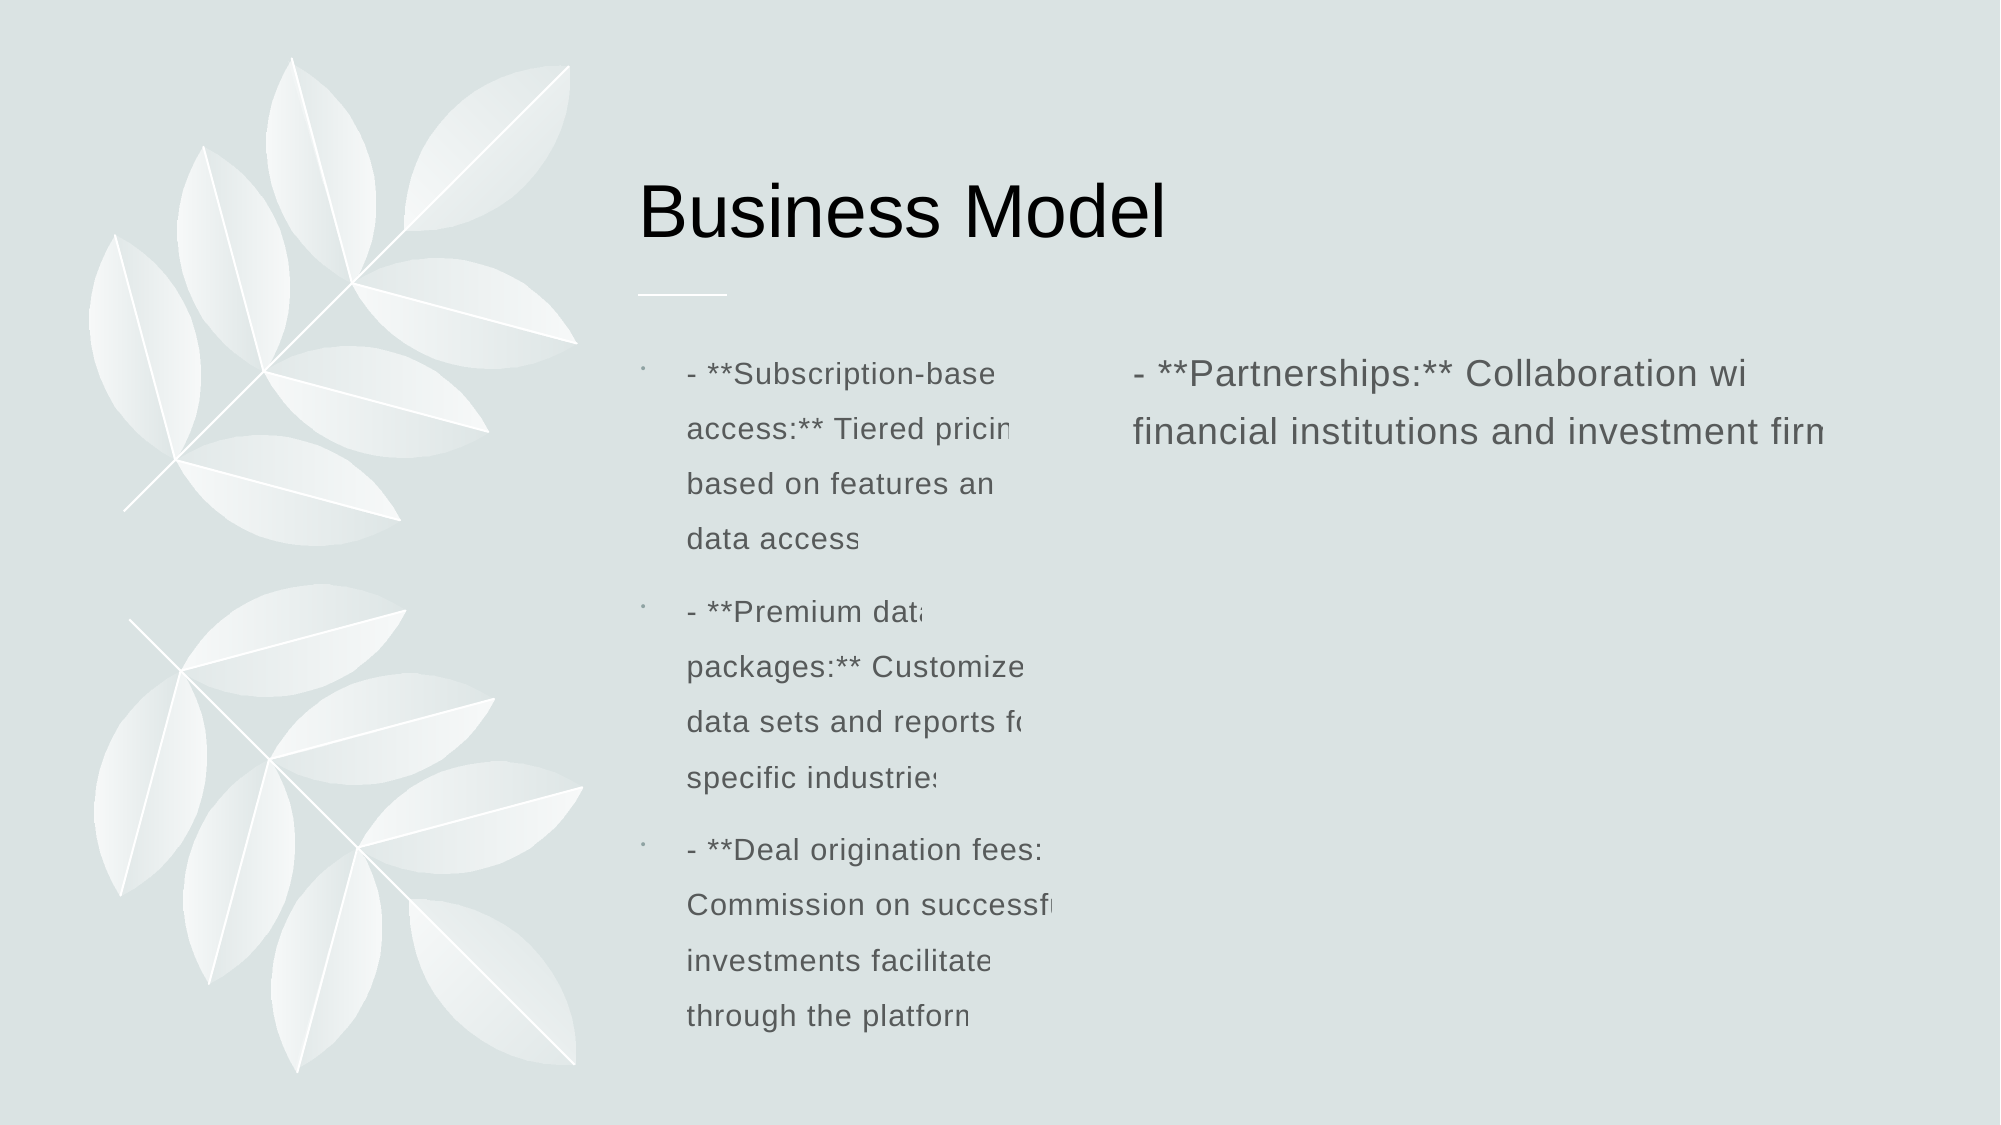

# Business Model
- **Partnerships:** Collaboration with financial institutions and investment firms.
- **Subscription-based access:** Tiered pricing based on features and data access.
- **Premium data packages:** Customized data sets and reports for specific industries.
- **Deal origination fees:** Commission on successful investments facilitated through the platform.